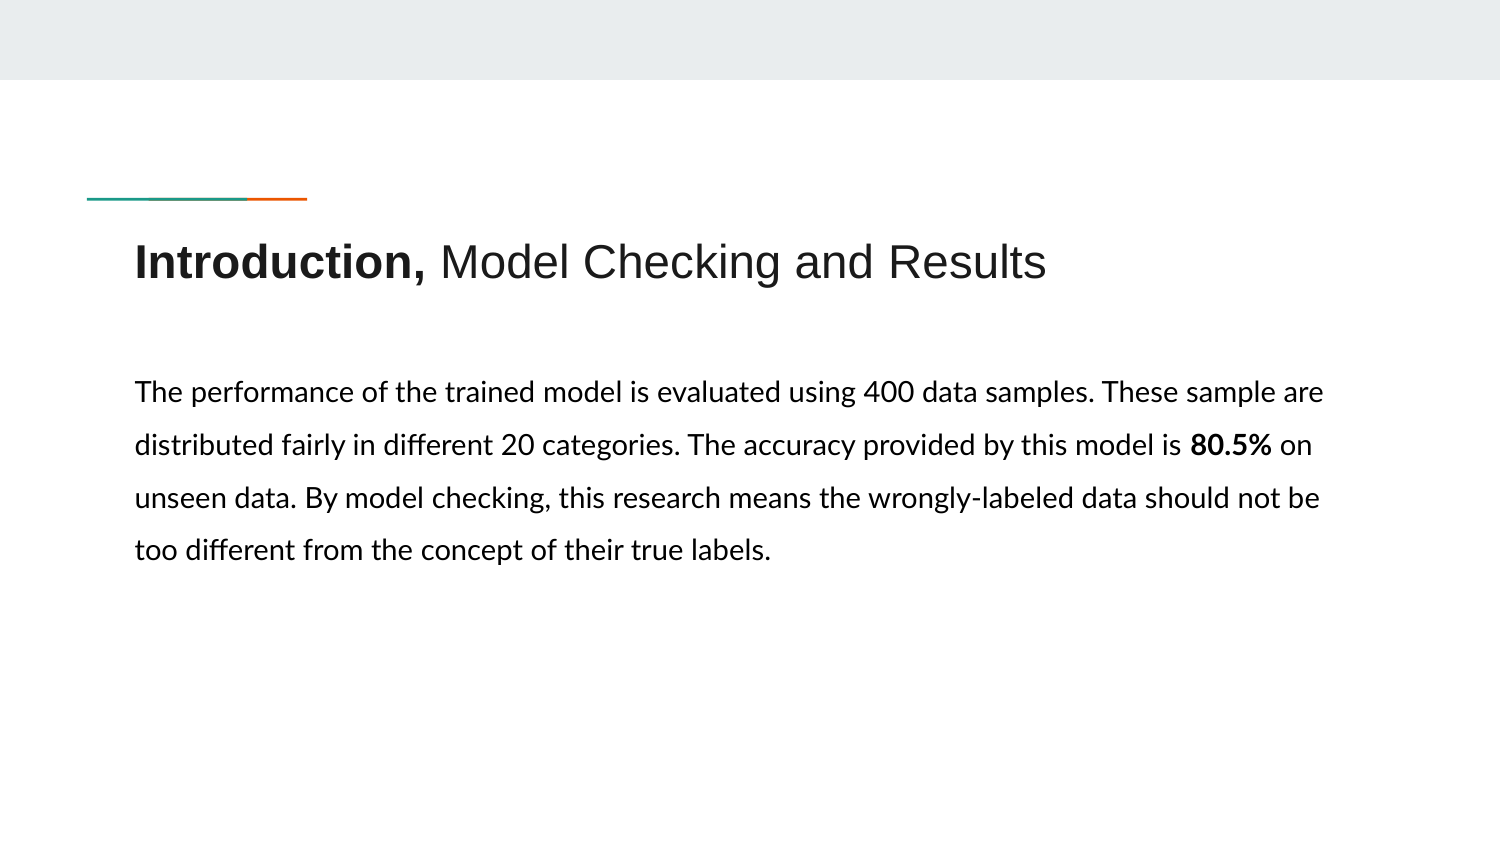

# Introduction, Model Checking and Results
The performance of the trained model is evaluated using 400 data samples. These sample are distributed fairly in different 20 categories. The accuracy provided by this model is 80.5% on unseen data. By model checking, this research means the wrongly-labeled data should not be too different from the concept of their true labels.